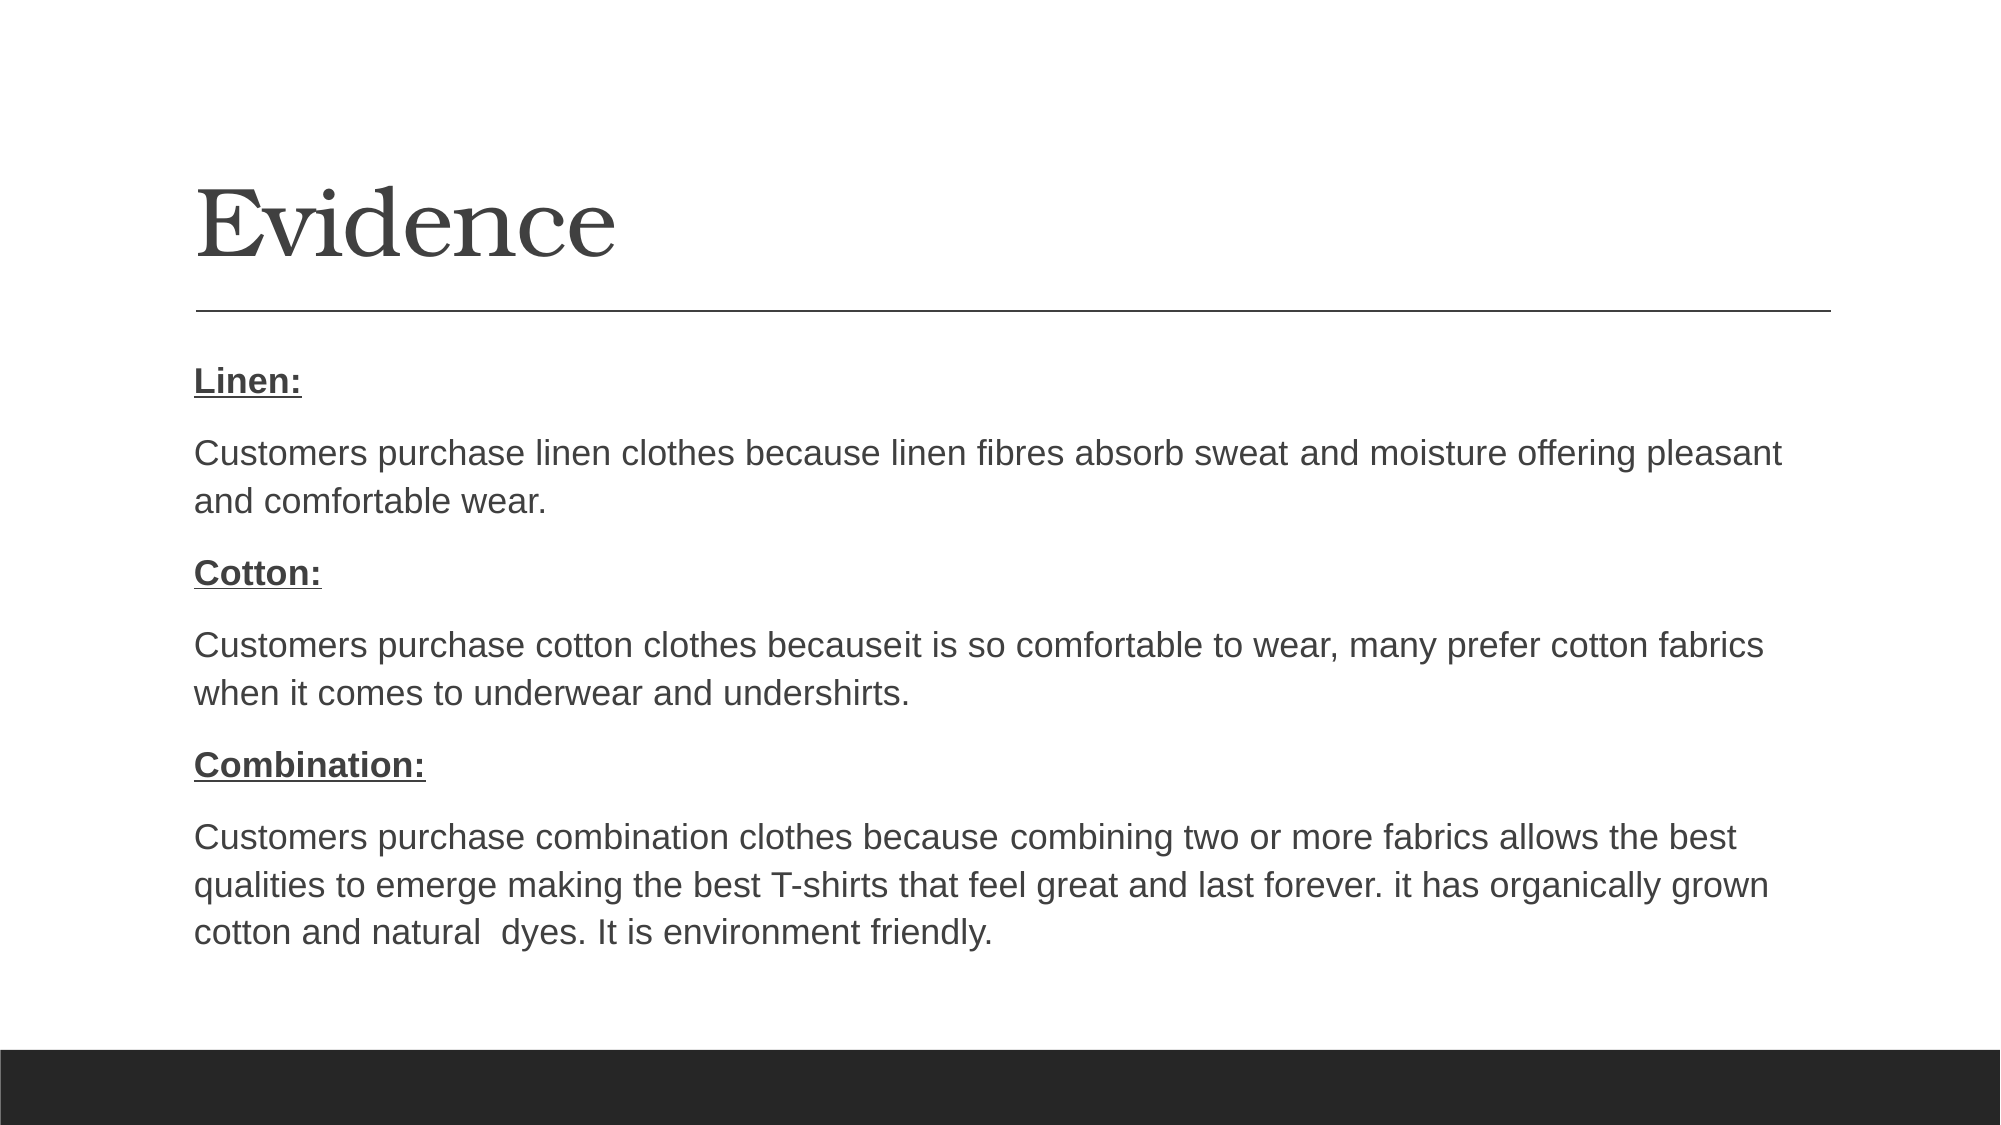

# Evidence
Linen:
Customers purchase linen clothes because linen fibres absorb sweat and moisture offering pleasant and comfortable wear.
Cotton:
Customers purchase cotton clothes becauseit is so comfortable to wear, many prefer cotton fabrics when it comes to underwear and undershirts.
Combination:
Customers purchase combination clothes because combining two or more fabrics allows the best qualities to emerge making the best T-shirts that feel great and last forever. it has organically grown cotton and natural  dyes. It is environment friendly.